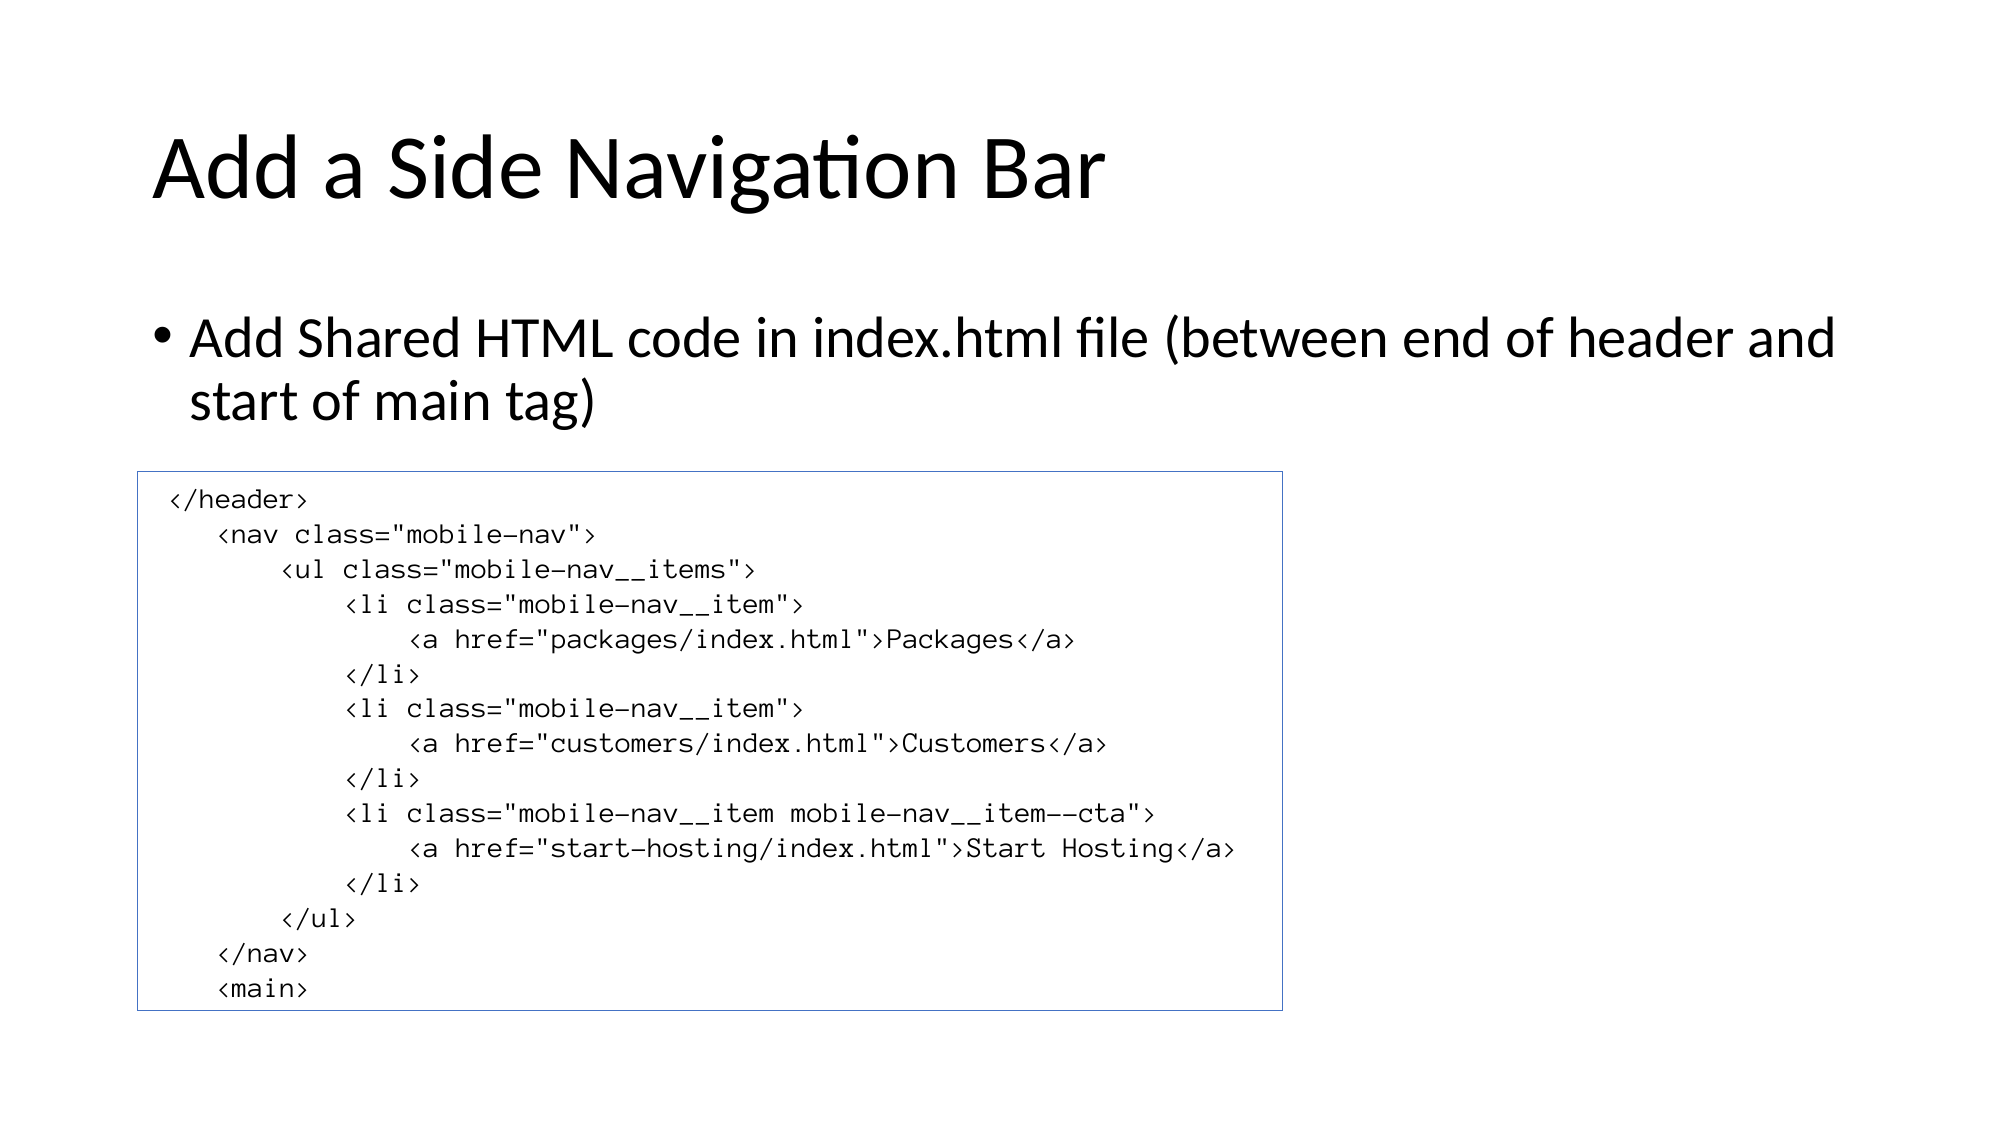

# Add a Side Navigation Bar
Add Shared HTML code in index.html file (between end of header and start of main tag)
 </header>
    <nav class="mobile-nav">
        <ul class="mobile-nav__items">
            <li class="mobile-nav__item">
                <a href="packages/index.html">Packages</a>
            </li>
            <li class="mobile-nav__item">
                <a href="customers/index.html">Customers</a>
            </li>
            <li class="mobile-nav__item mobile-nav__item--cta">
                <a href="start-hosting/index.html">Start Hosting</a>
            </li>
        </ul>
    </nav>
    <main>